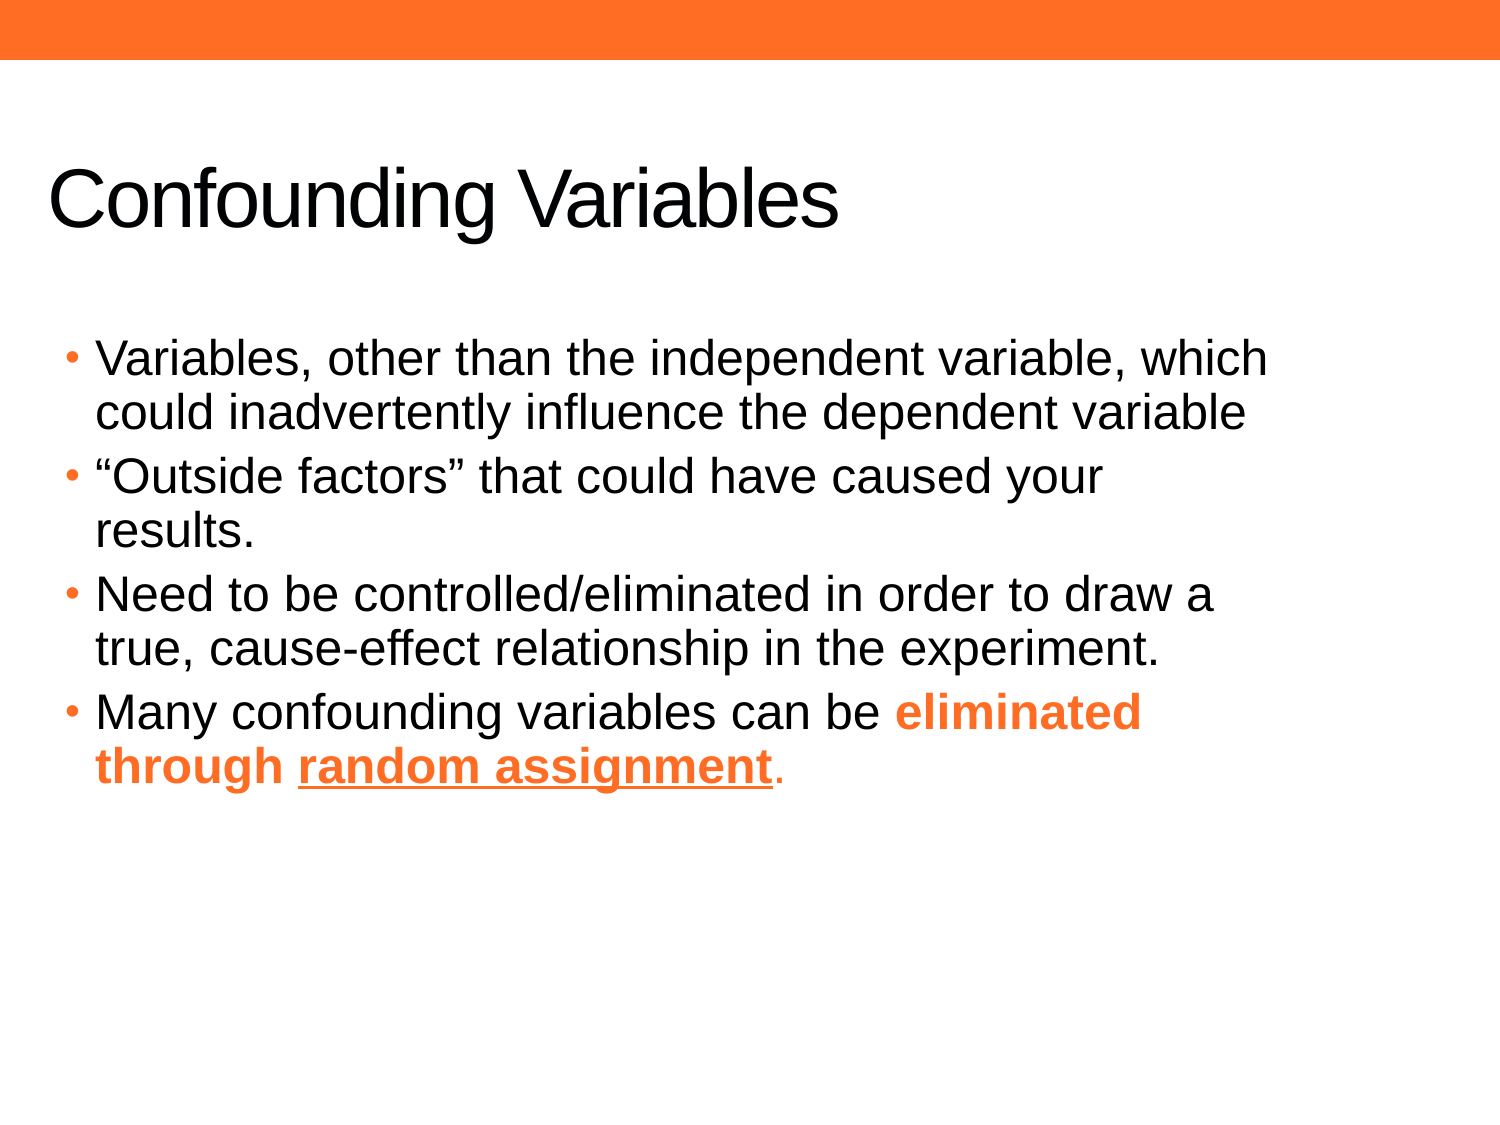

# Confounding Variables
Variables, other than the independent variable, which could inadvertently influence the dependent variable
“Outside factors” that could have caused your results.
Need to be controlled/eliminated in order to draw a true, cause-effect relationship in the experiment.
Many confounding variables can be eliminated through random assignment.